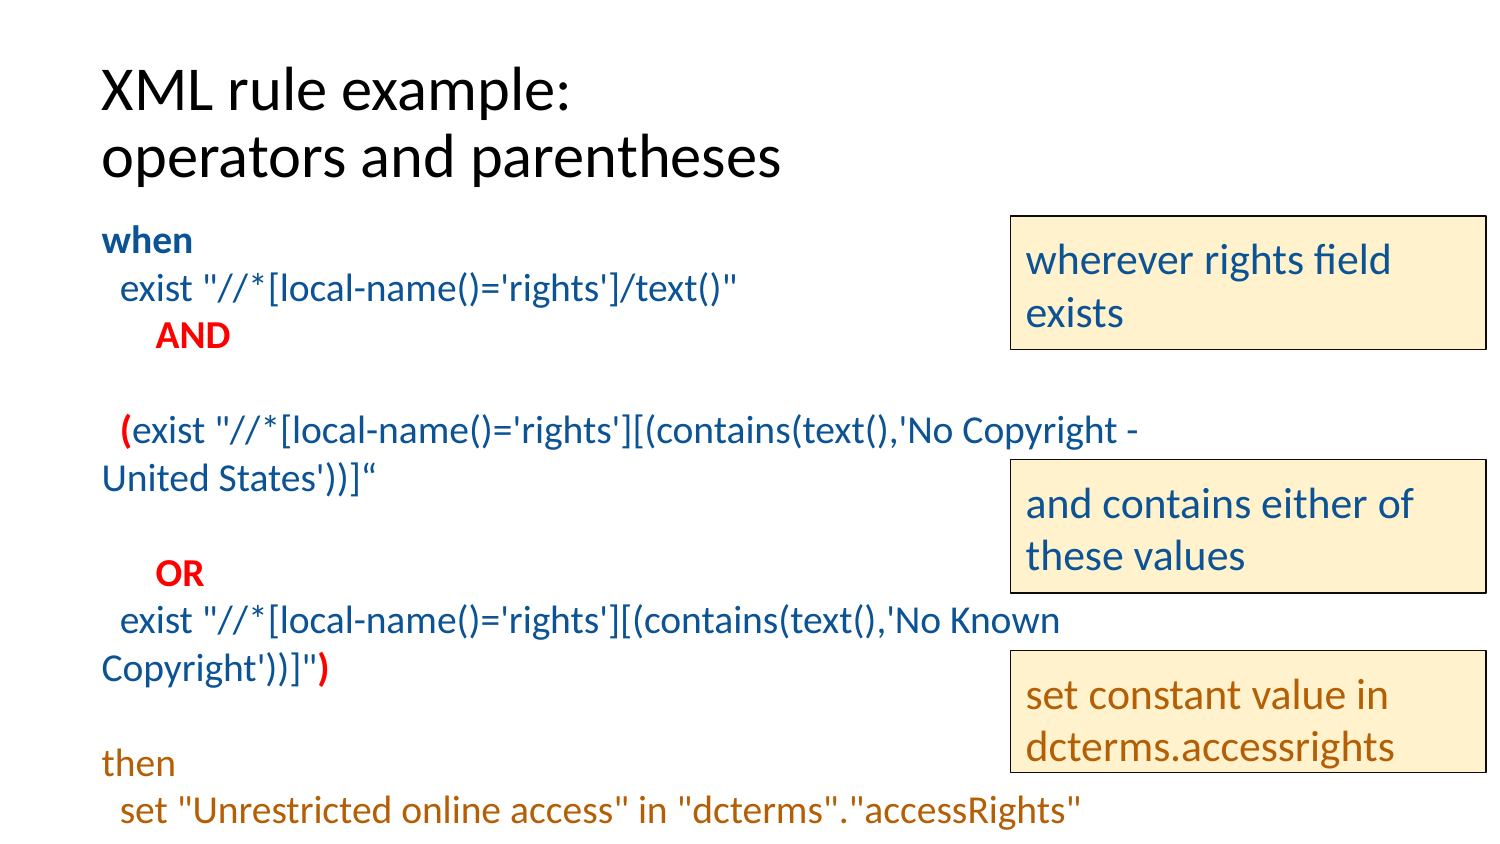

# XML rule example: operators and parentheses
when
  exist "//*[local-name()='rights']/text()"
      AND
  (exist "//*[local-name()='rights'][(contains(text(),'No Copyright - United States'))]“
      OR
  exist "//*[local-name()='rights'][(contains(text(),'No Known Copyright'))]")

then
  set "Unrestricted online access" in "dcterms"."accessRights"
wherever rights field exists
and contains either of these values
set constant value in dcterms.accessrights